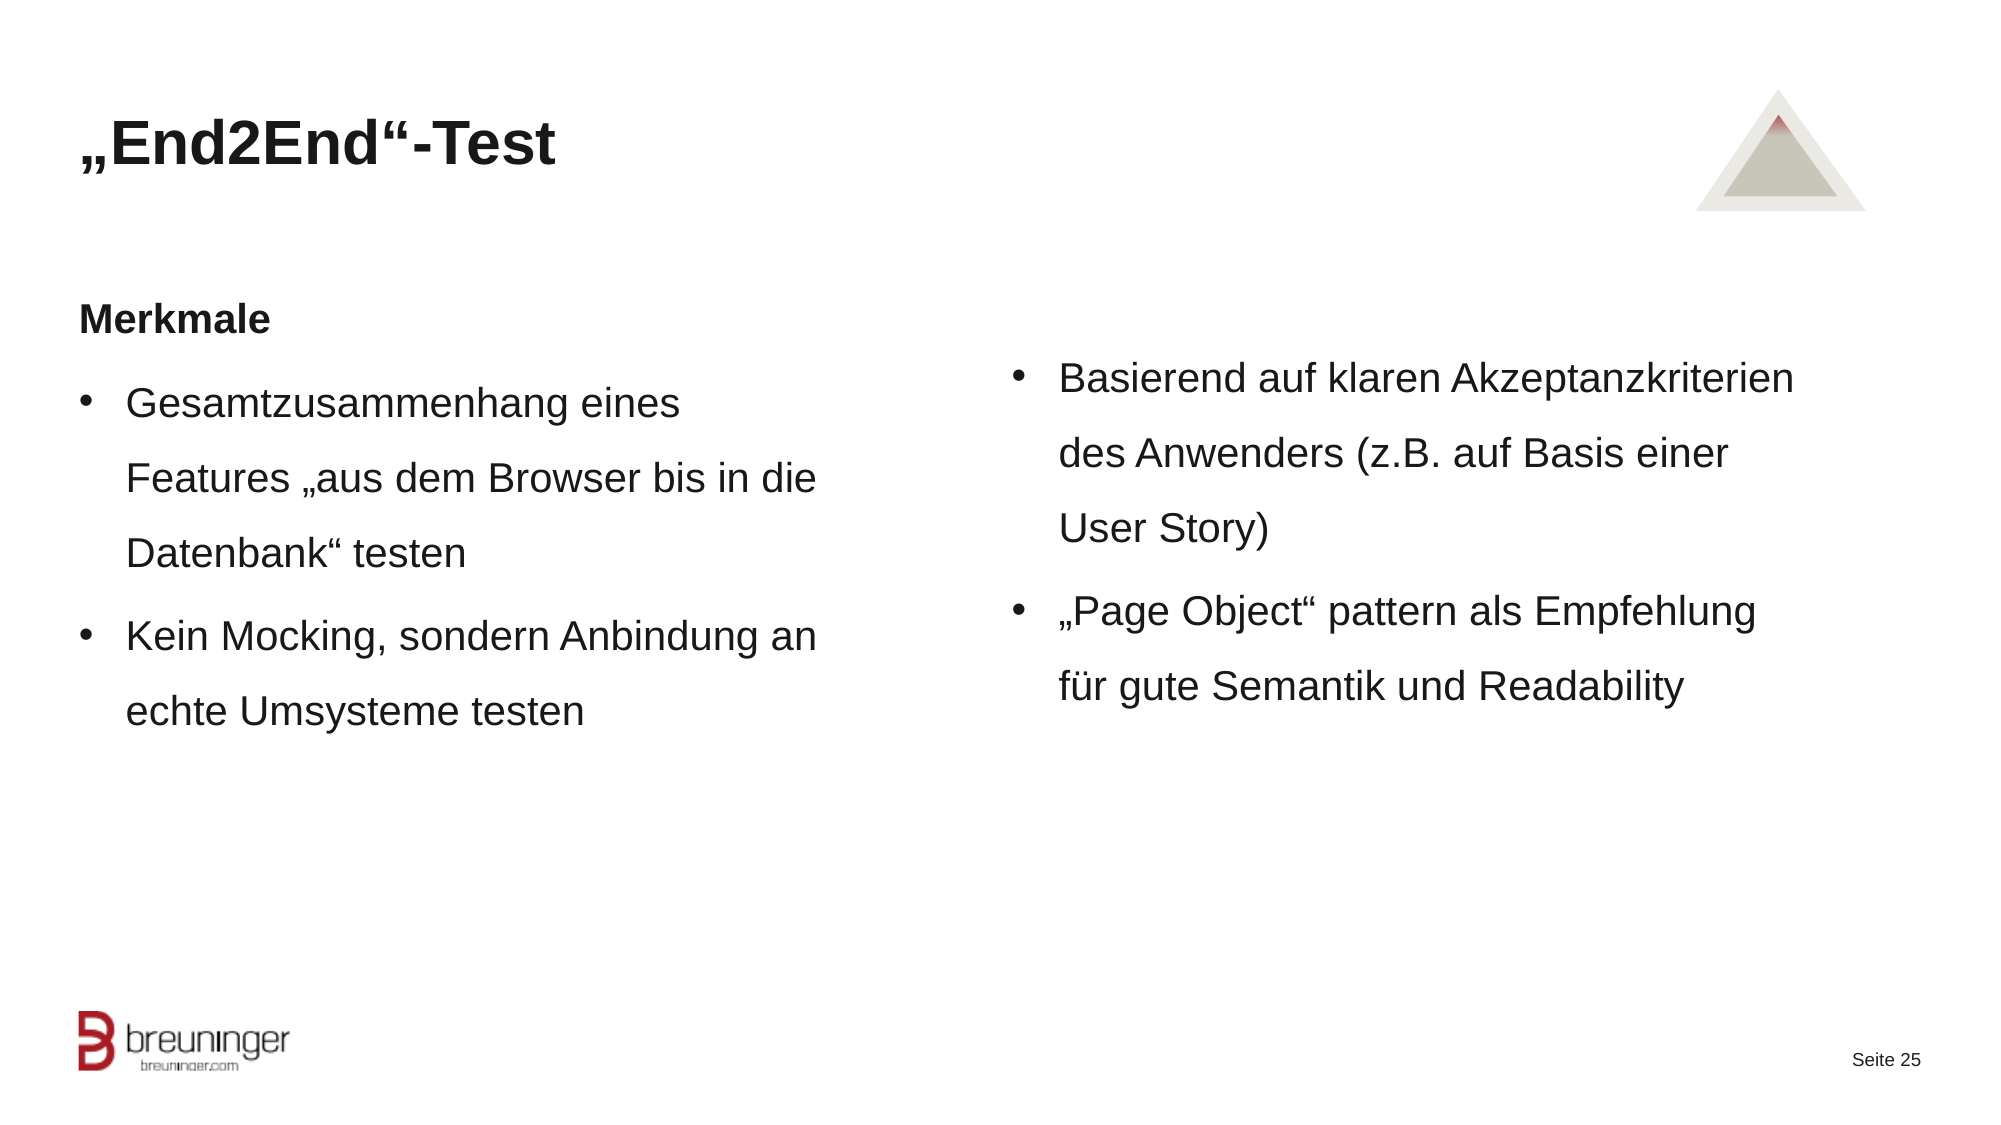

# „End2End“-Test

Merkmale
Gesamtzusammenhang eines Features „aus dem Browser bis in die Datenbank“ testen
Kein Mocking, sondern Anbindung an echte Umsysteme testen

Basierend auf klaren Akzeptanzkriterien des Anwenders (z.B. auf Basis einer User Story)
„Page Object“ pattern als Empfehlung für gute Semantik und Readability